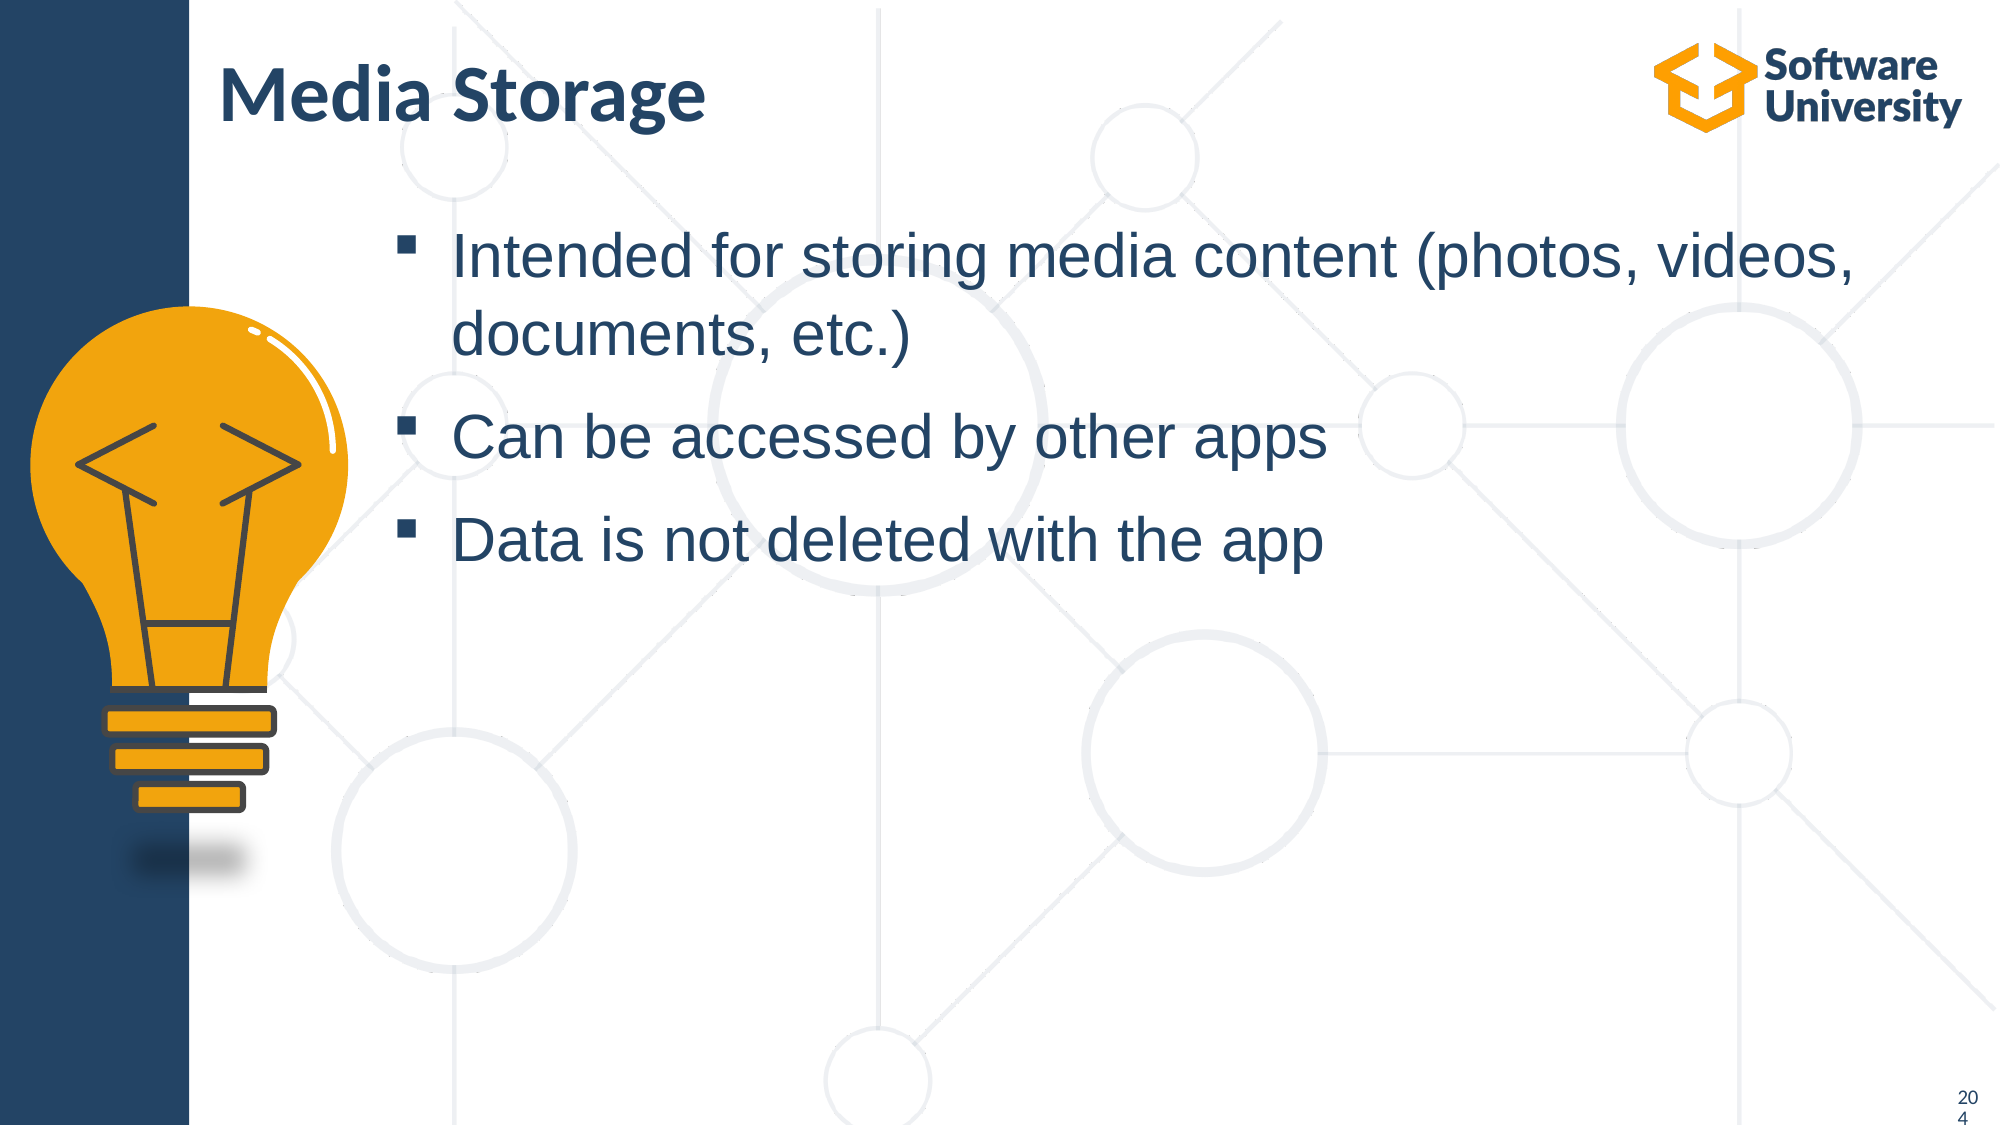

# Media Storage
Intended for storing media content (photos, videos, documents, etc.)
Can be accessed by other apps
Data is not deleted with the app
204